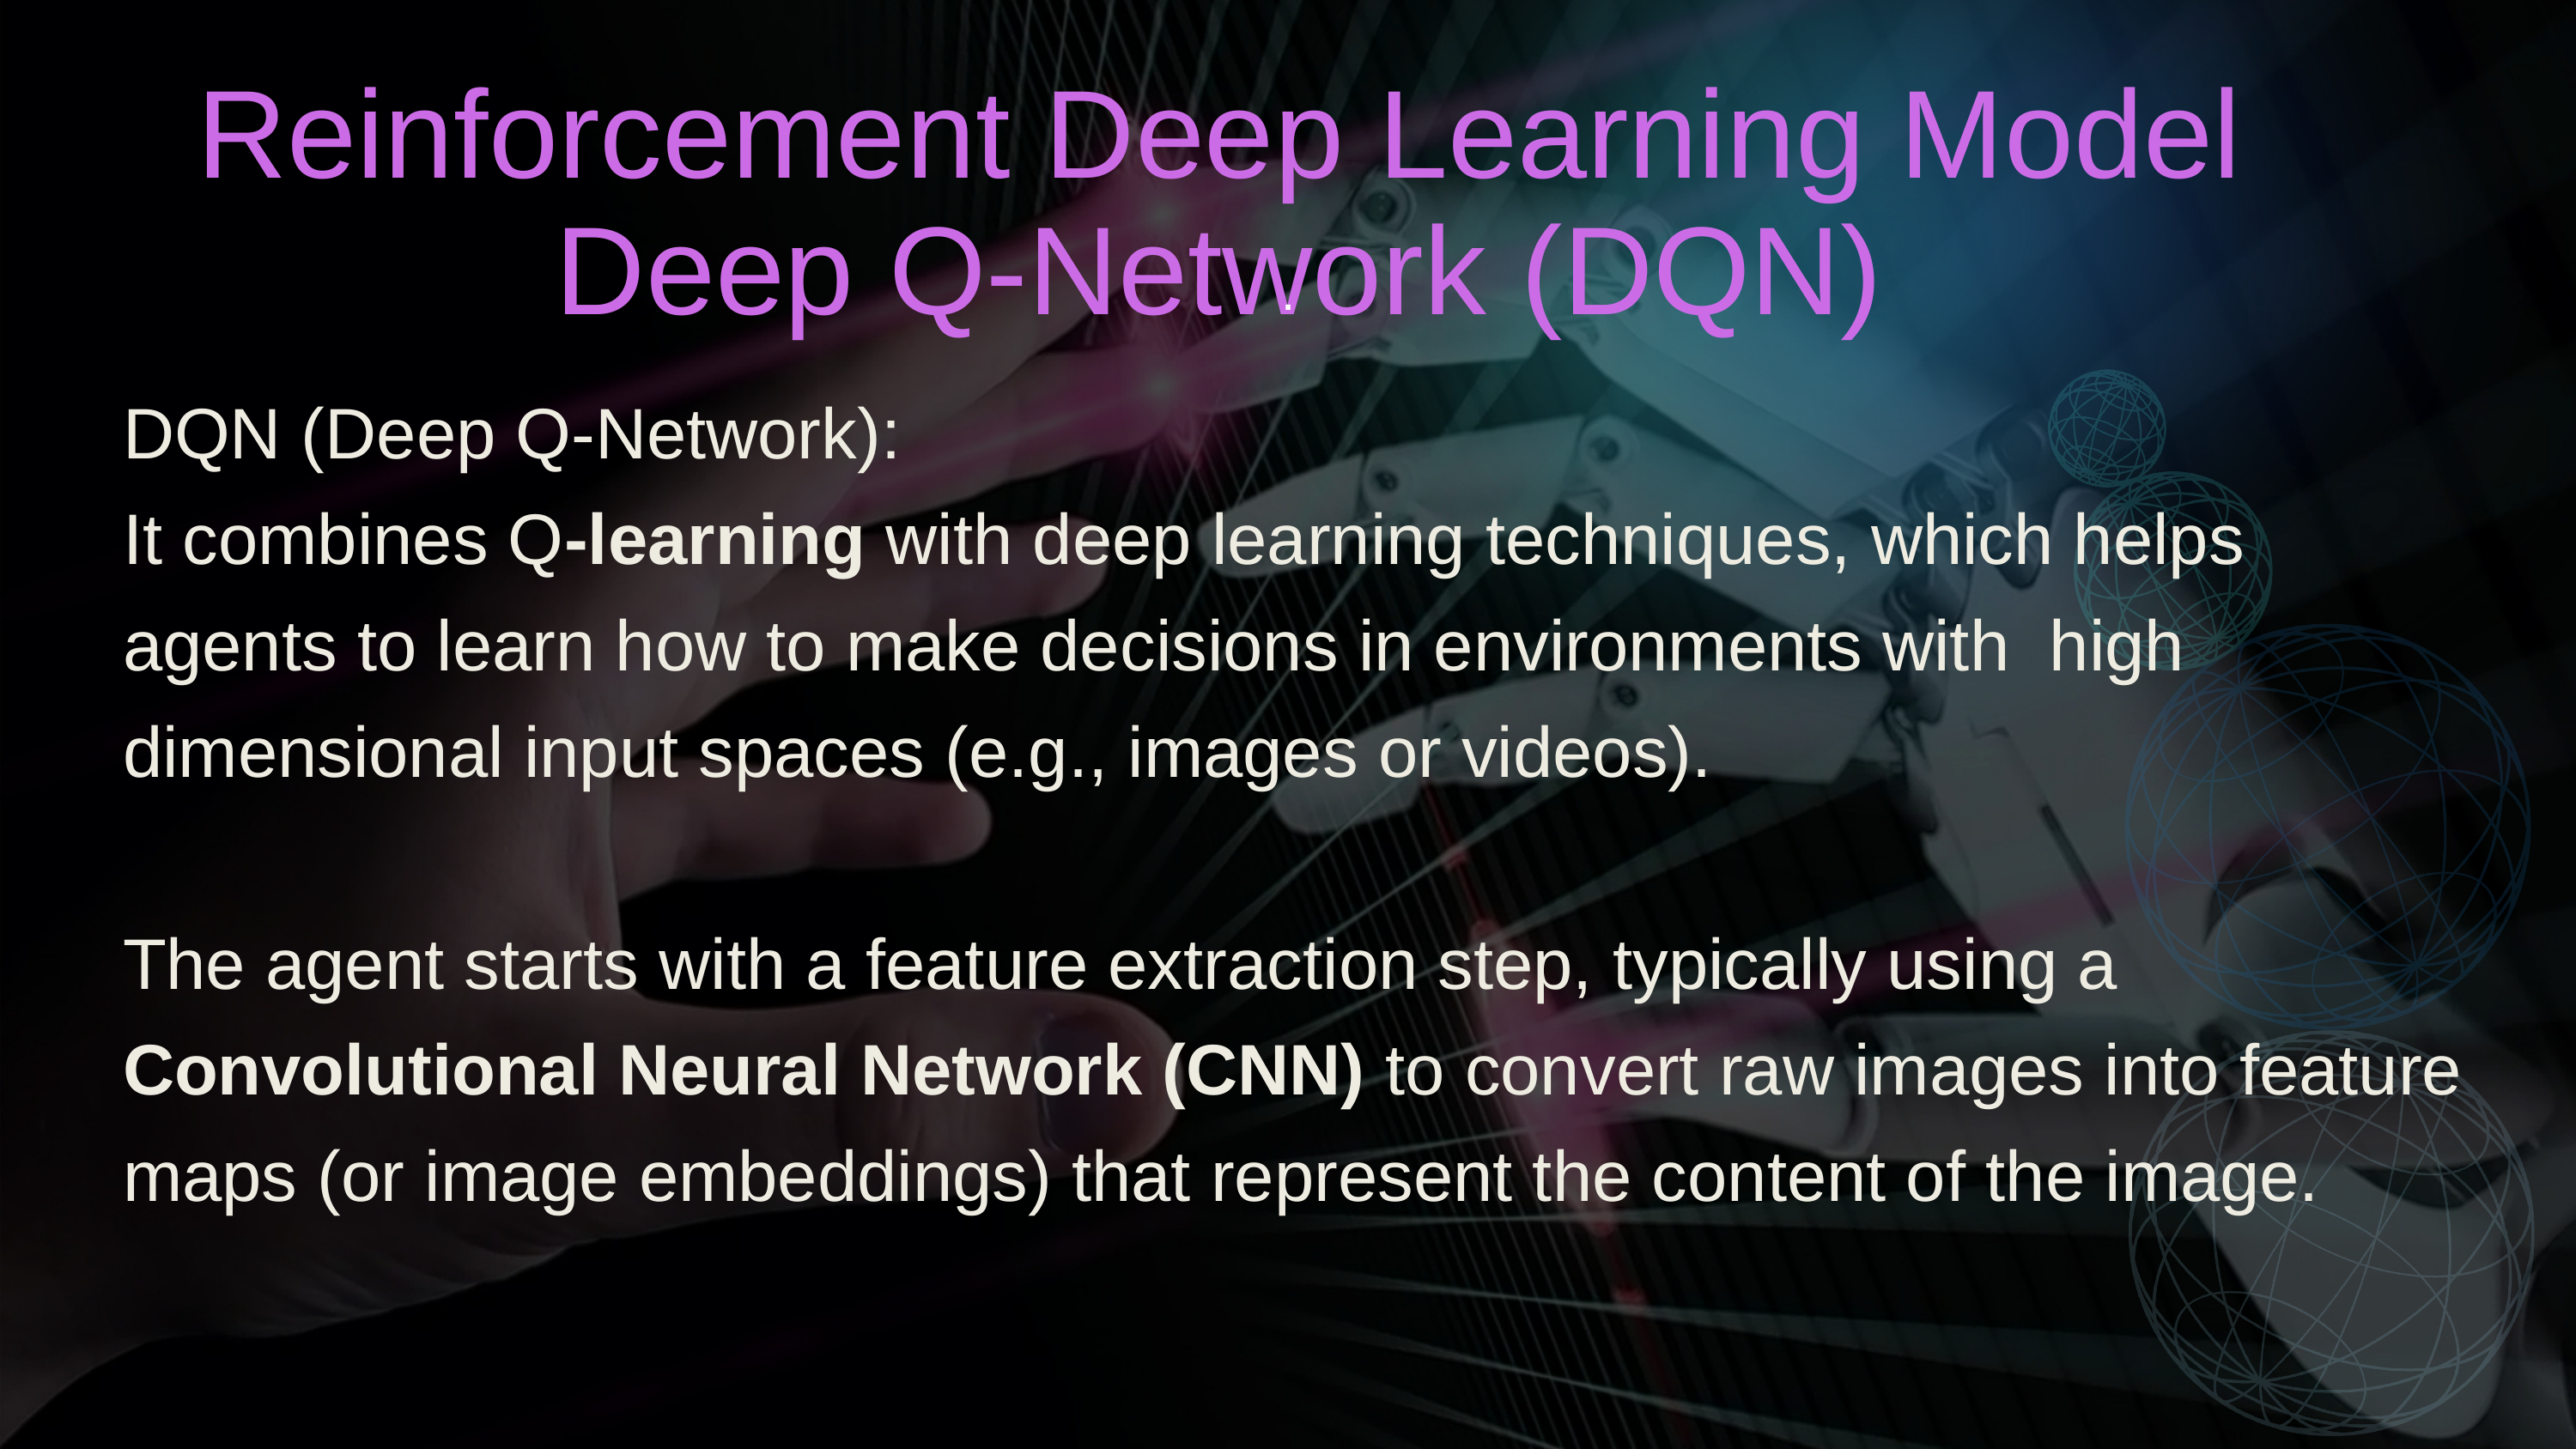

Reinforcement Deep Learning Model Deep Q-Network (DQN)
.
DQN (Deep Q-Network):
It combines Q-learning with deep learning techniques, which helps
agents to learn how to make decisions in environments with  high
dimensional input spaces (e.g., images or videos).

The agent starts with a feature extraction step, typically using a
Convolutional Neural Network (CNN) to convert raw images into feature
maps (or image embeddings) that represent the content of the image.